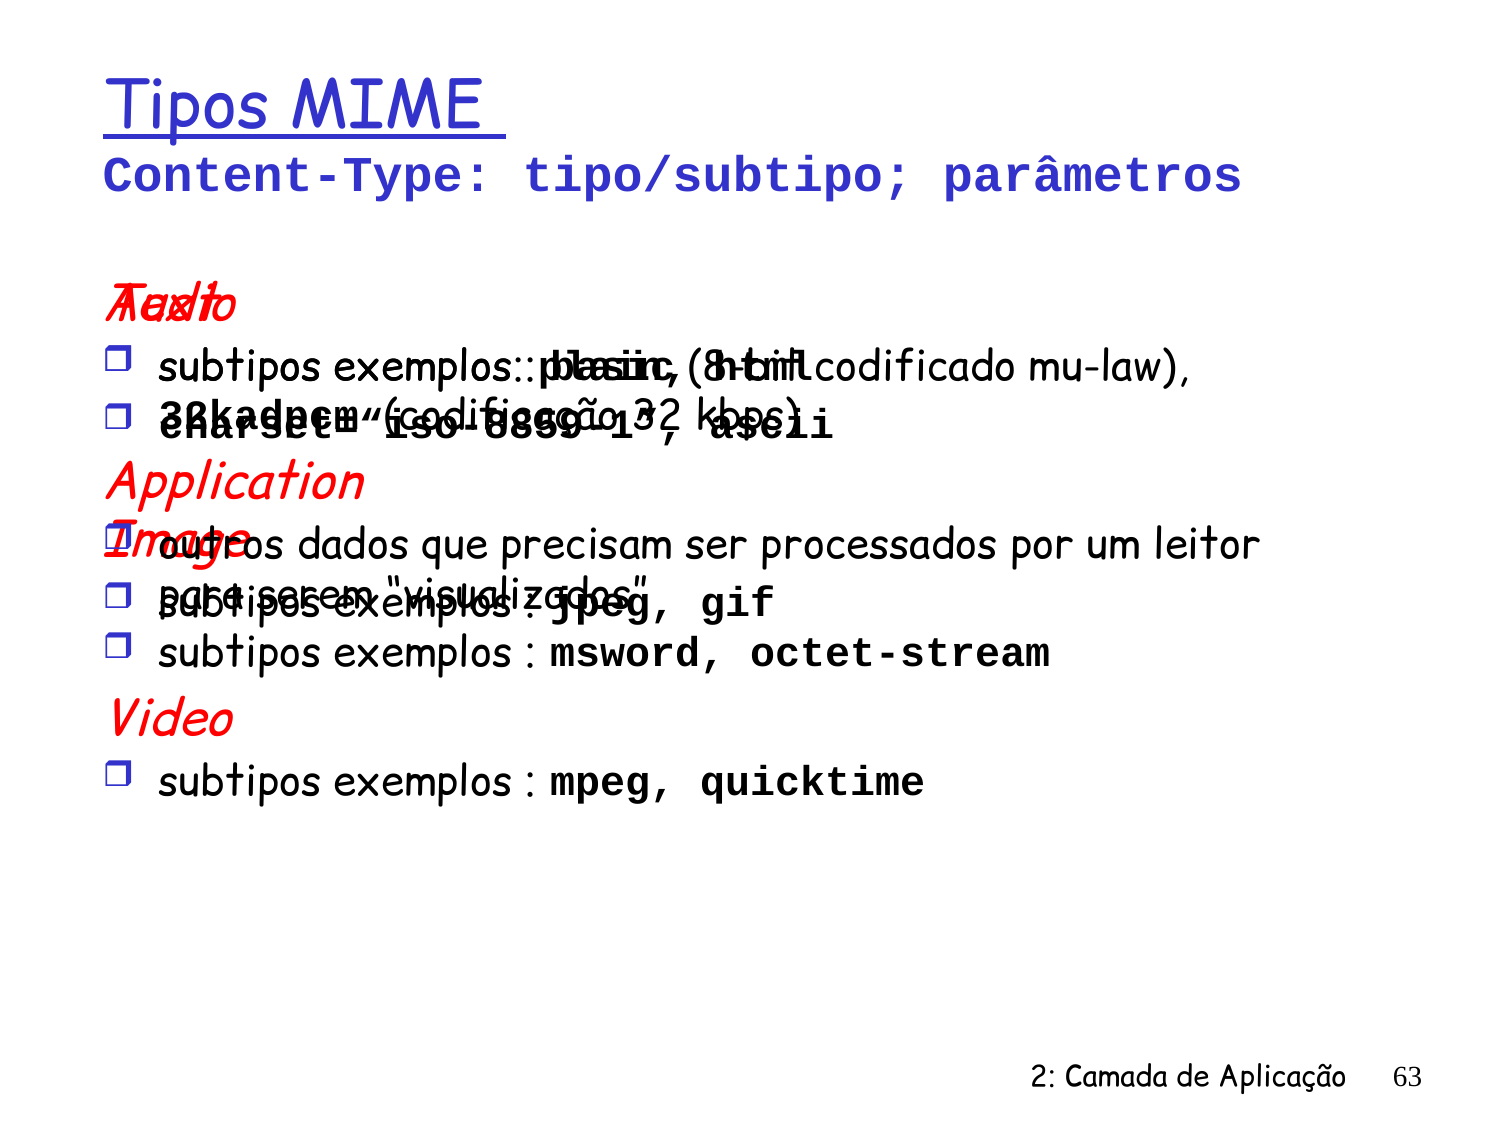

# Tipos MIME Content-Type: tipo/subtipo; parâmetros
Text
subtipos exemplos: plain, html
charset=“iso-8859-1”, ascii
Image
subtipos exemplos : jpeg, gif
Video
subtipos exemplos : mpeg, quicktime

Audio
subtipos exemplos : basic (8-bit codificado mu-law), 32kadpcm (codificação 32 kbps)
Application
outros dados que precisam ser processados por um leitor para serem “visualizados”
subtipos exemplos : msword, octet-stream
2: Camada de Aplicação
63